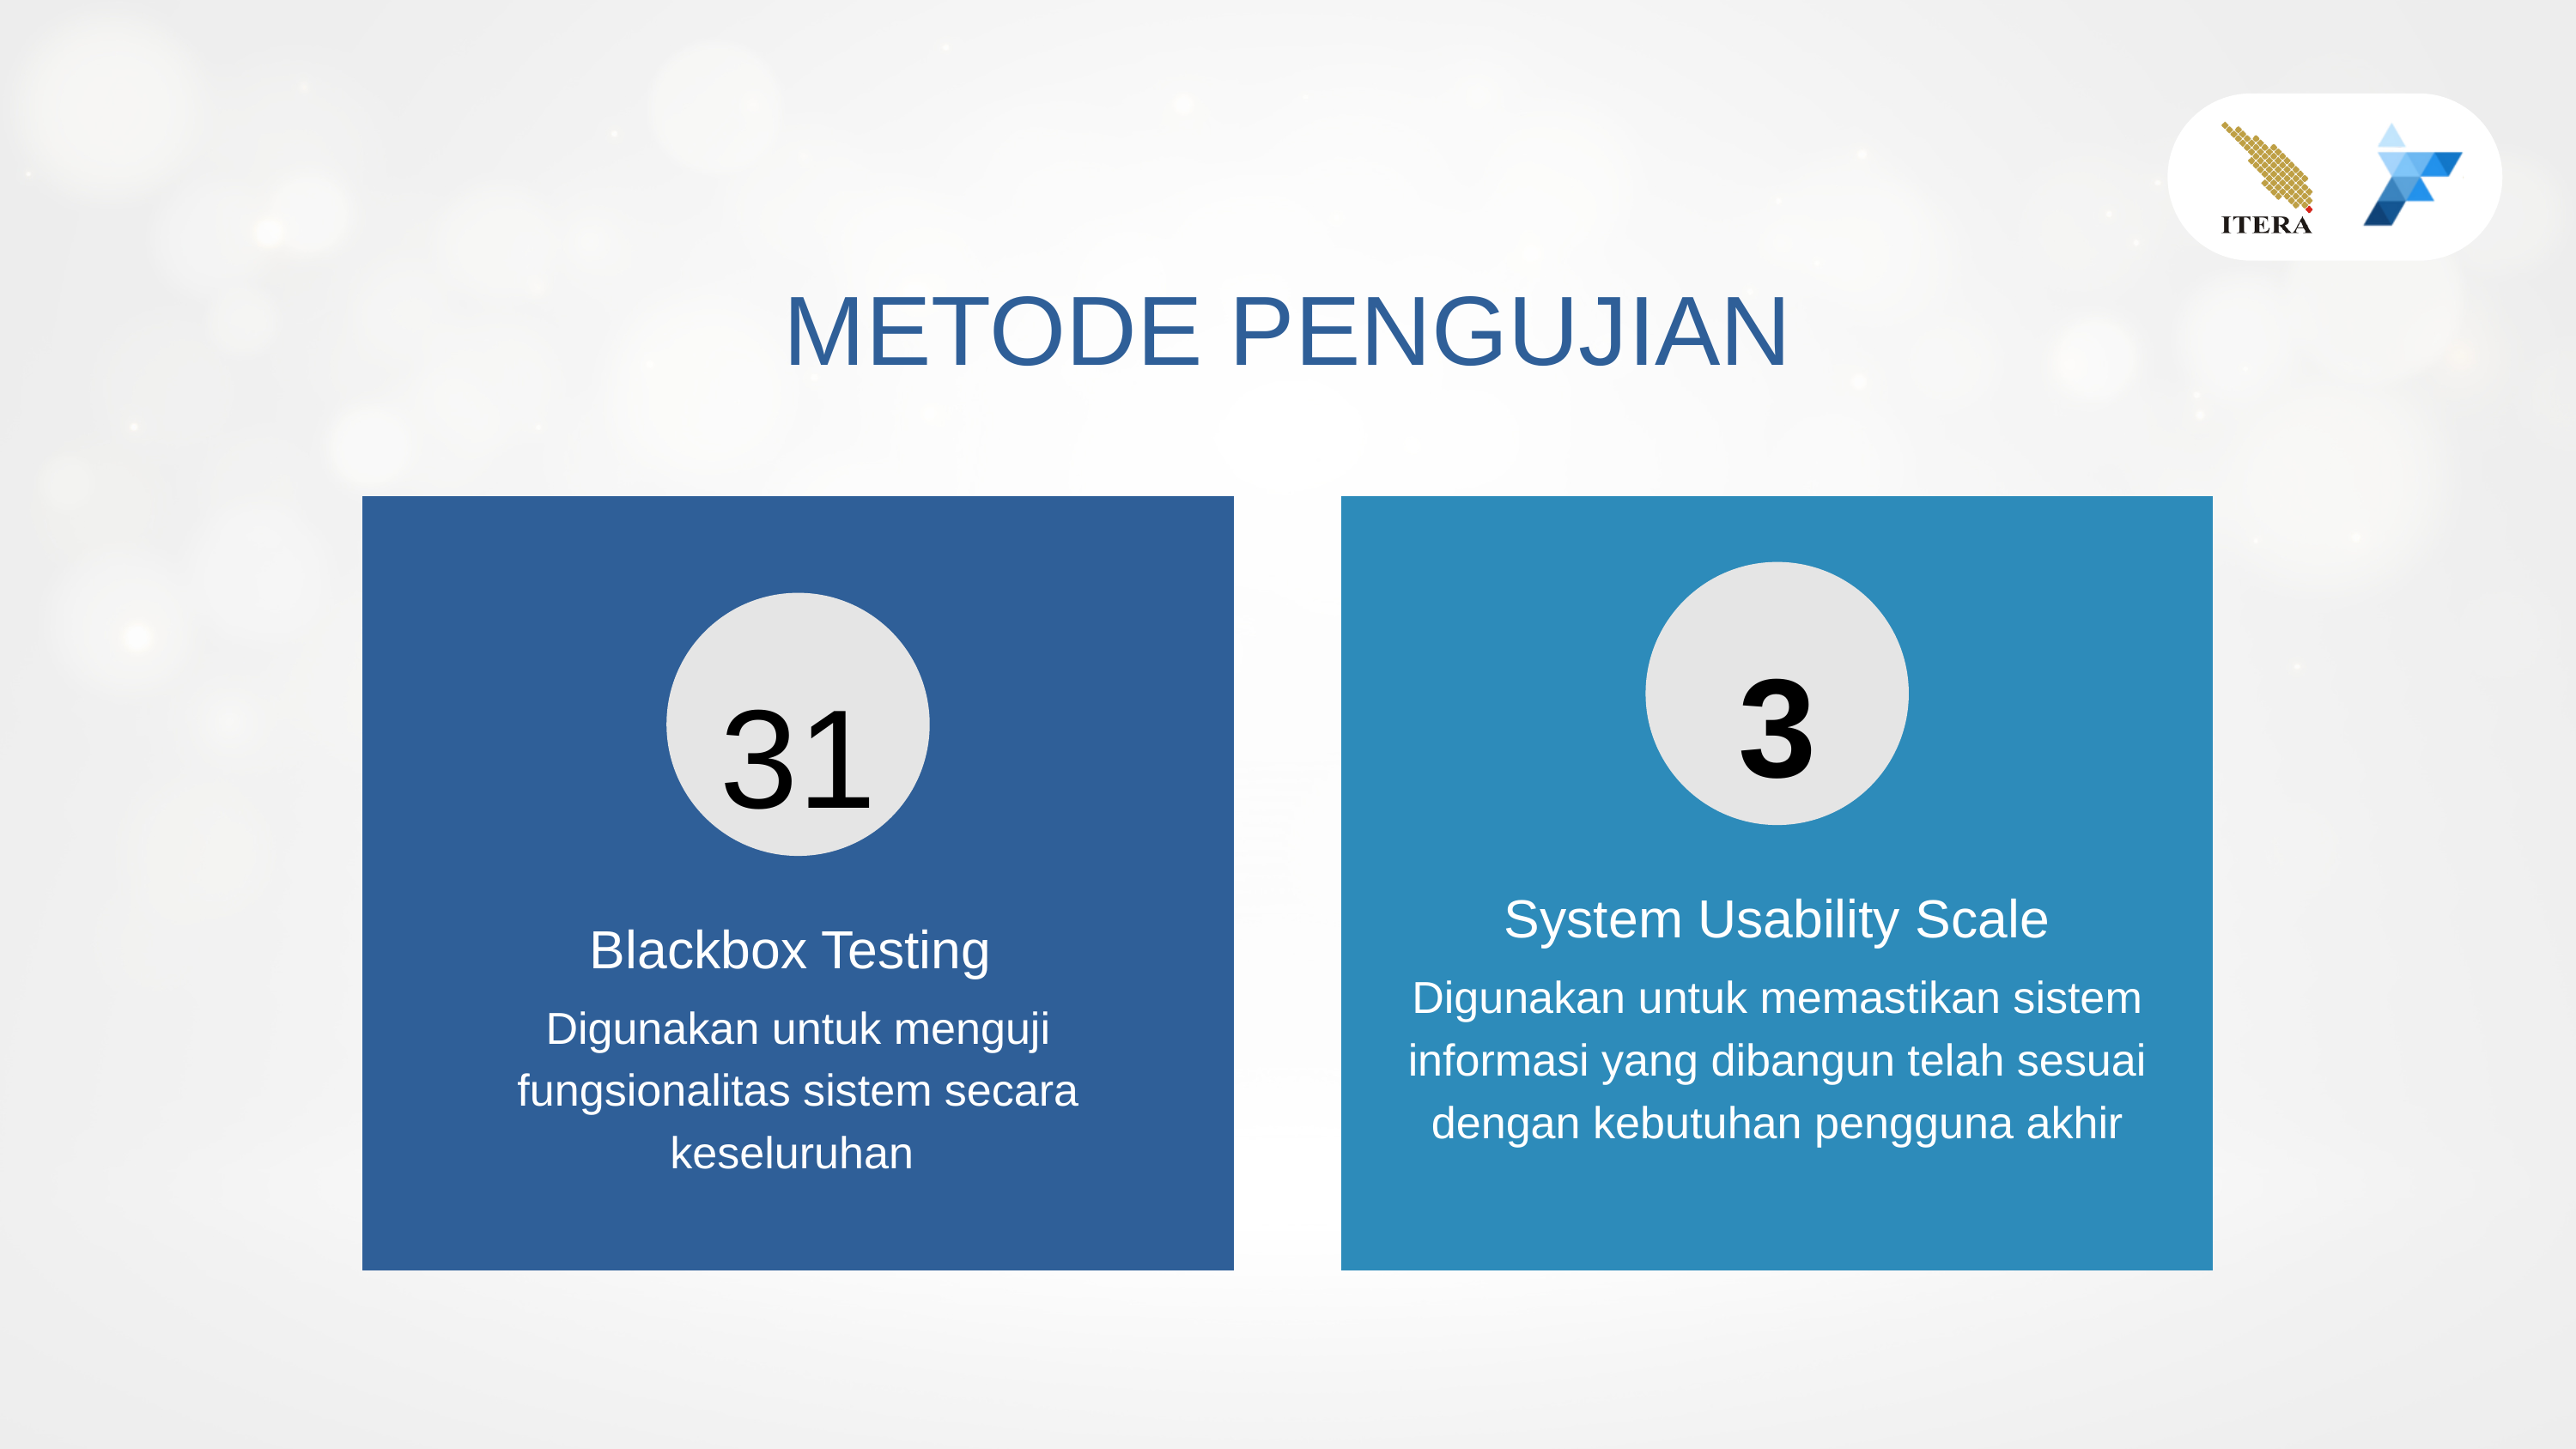

METODE PENGUJIAN

31
Blackbox Testing
Digunakan untuk menguji fungsionalitas sistem secara keseluruhan

3
System Usability Scale
Digunakan untuk memastikan sistem informasi yang dibangun telah sesuai dengan kebutuhan pengguna akhir